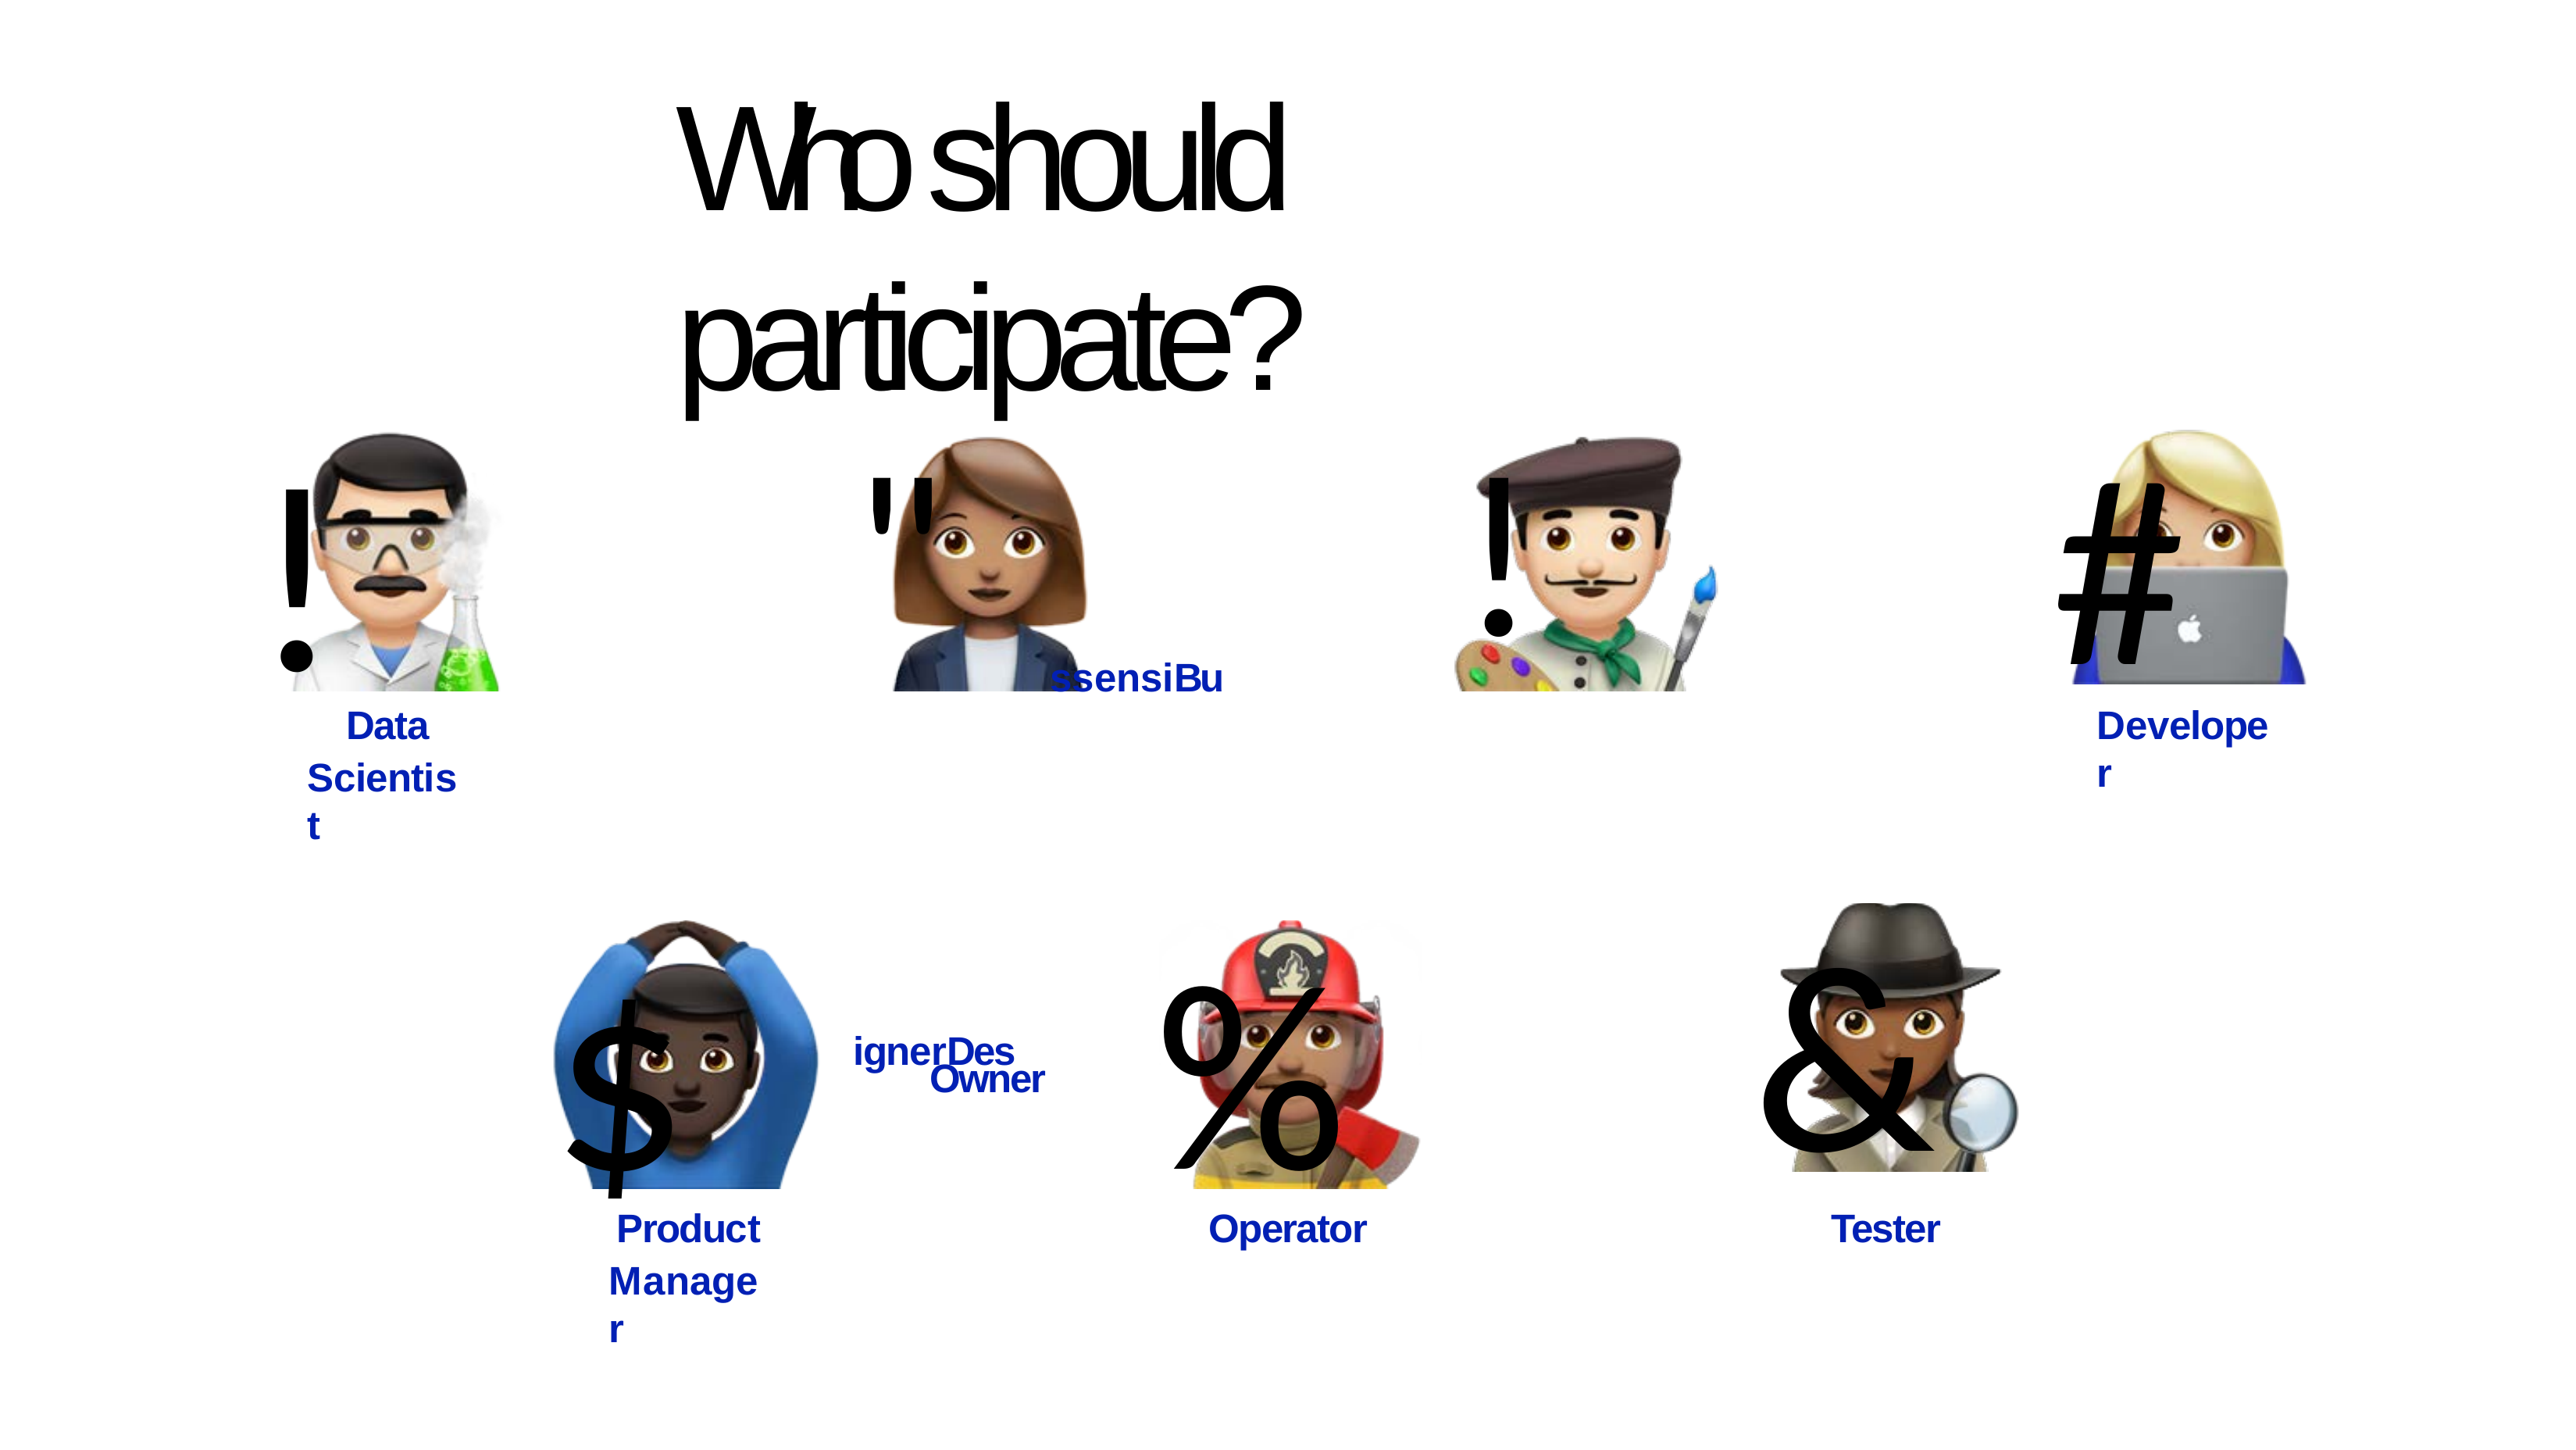

# Who should participate?
#
!

"ssensiBu	!ignerDes
Owner
Data
Developer
Scientist
&
$	%

Product
Operator
Tester
Manager